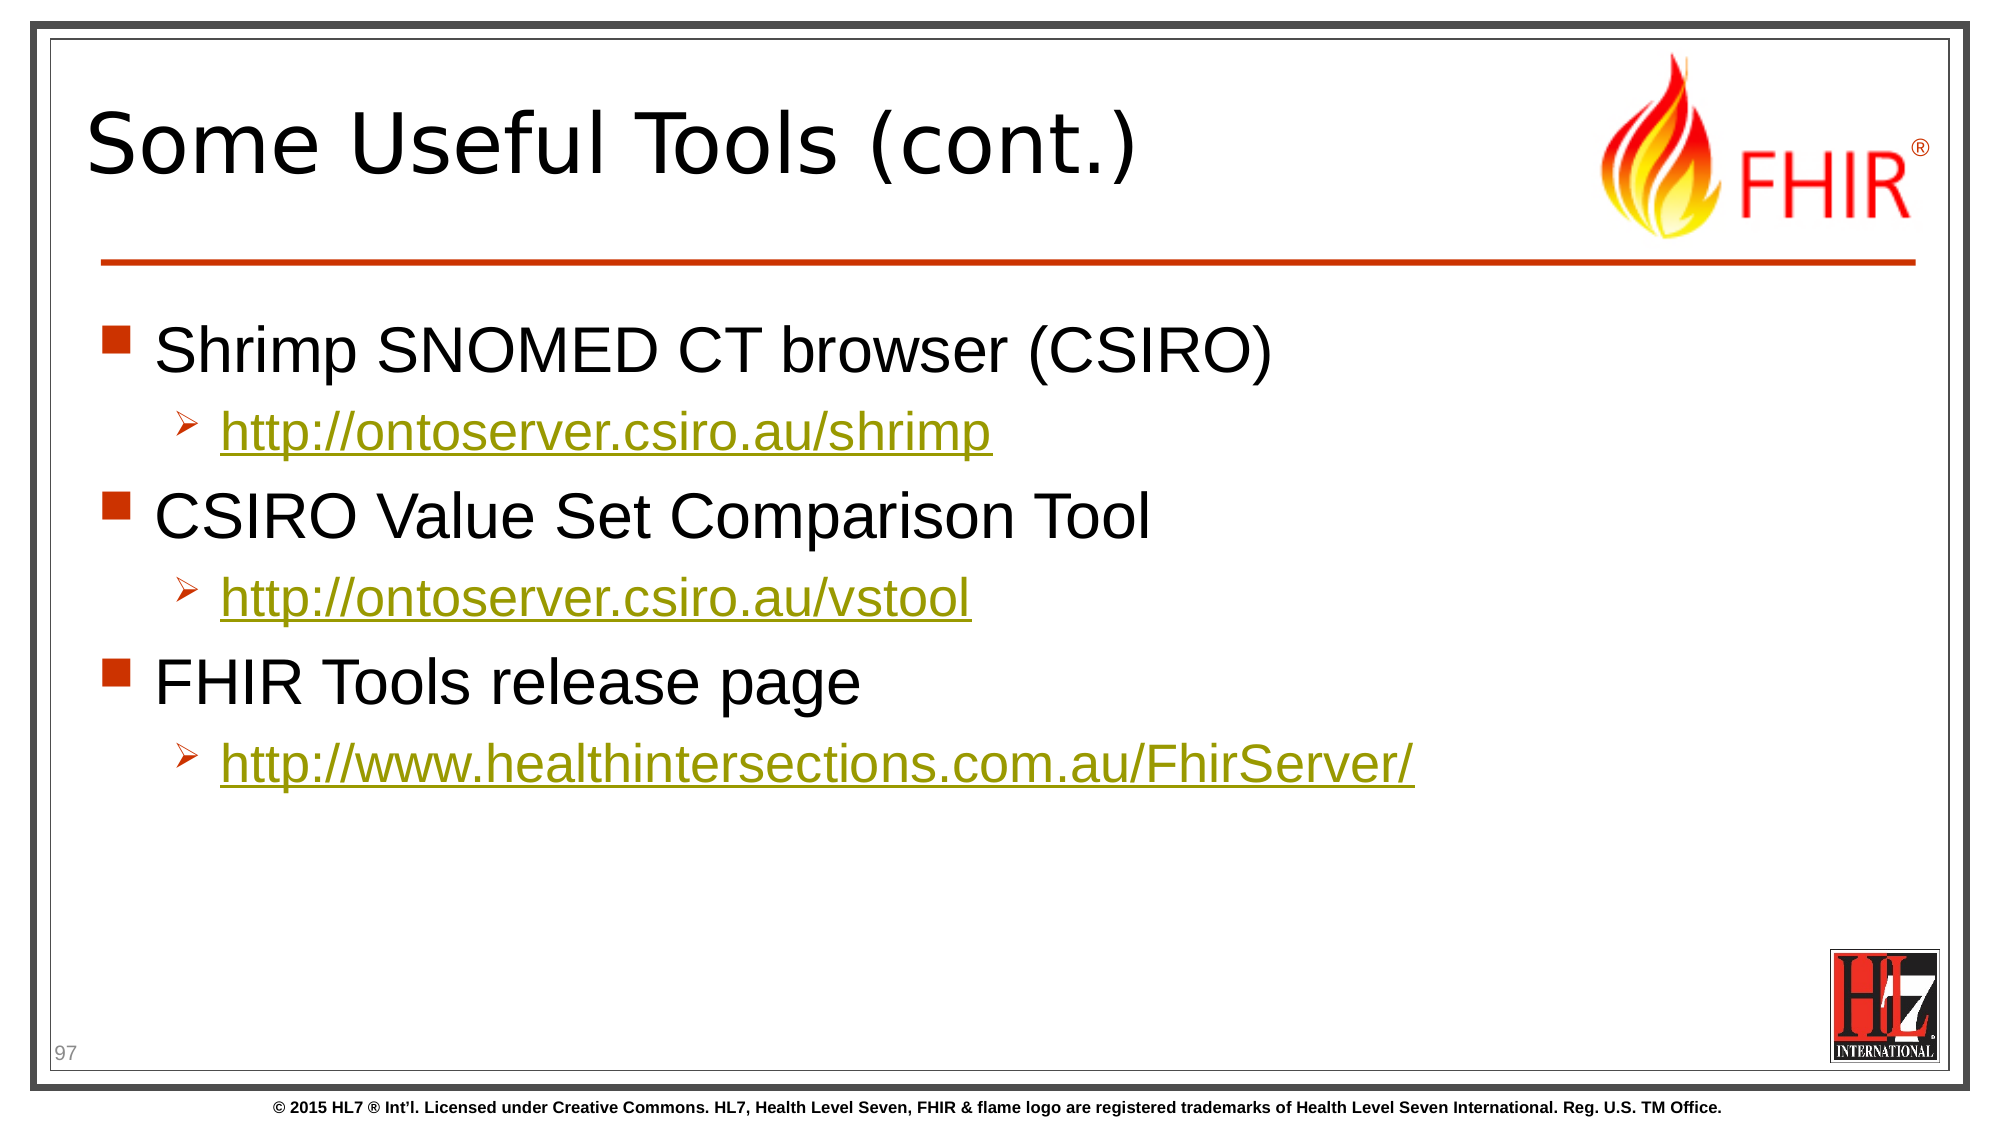

# Some Useful Tools (cont.)
Shrimp SNOMED CT browser (CSIRO)
http://ontoserver.csiro.au/shrimp
CSIRO Value Set Comparison Tool
http://ontoserver.csiro.au/vstool
FHIR Tools release page
http://www.healthintersections.com.au/FhirServer/
97